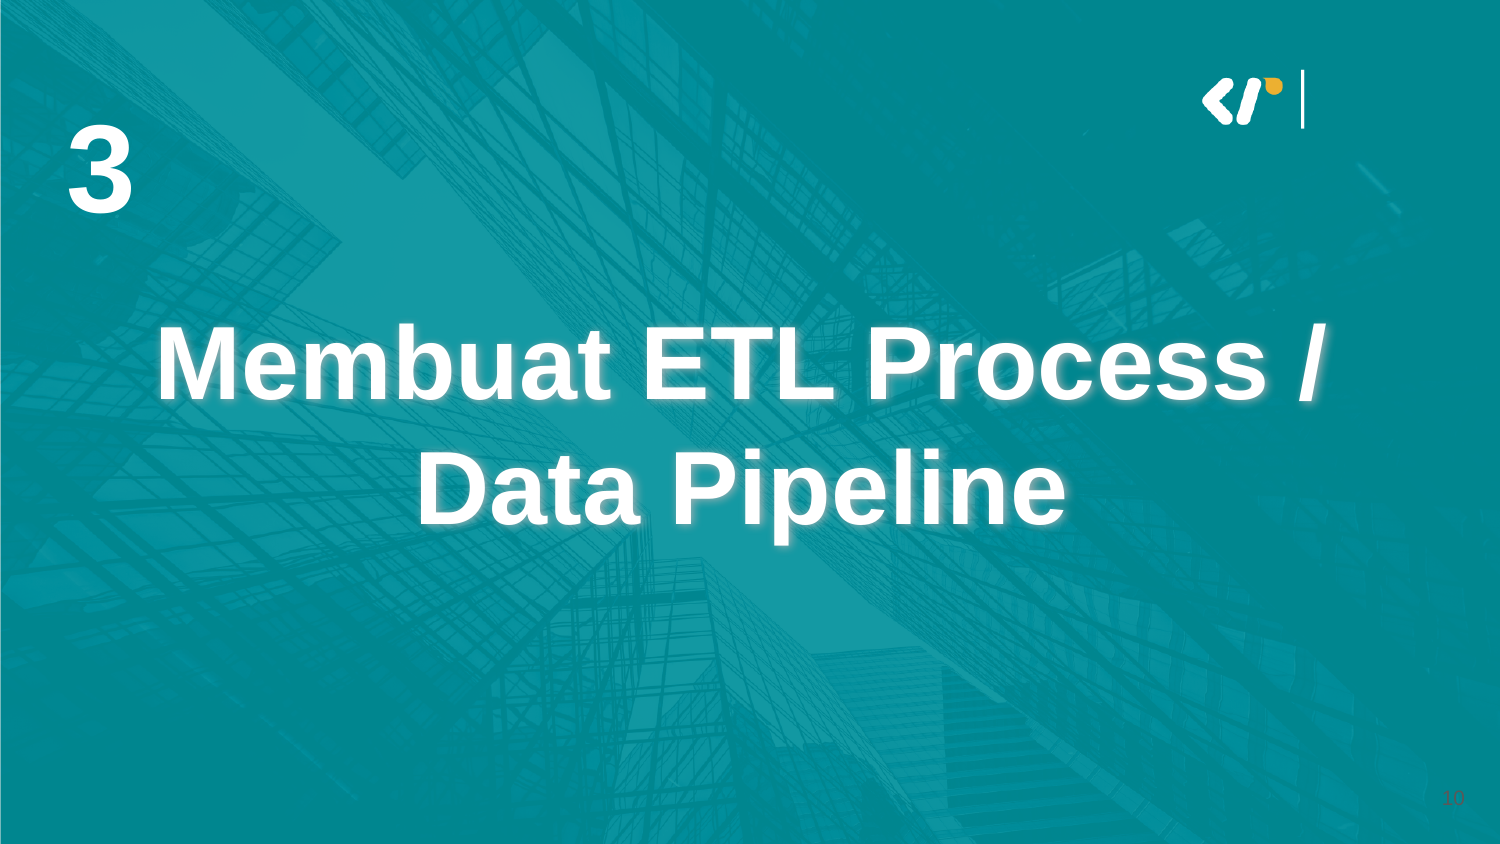

# 3
Membuat ETL Process / Data Pipeline
10